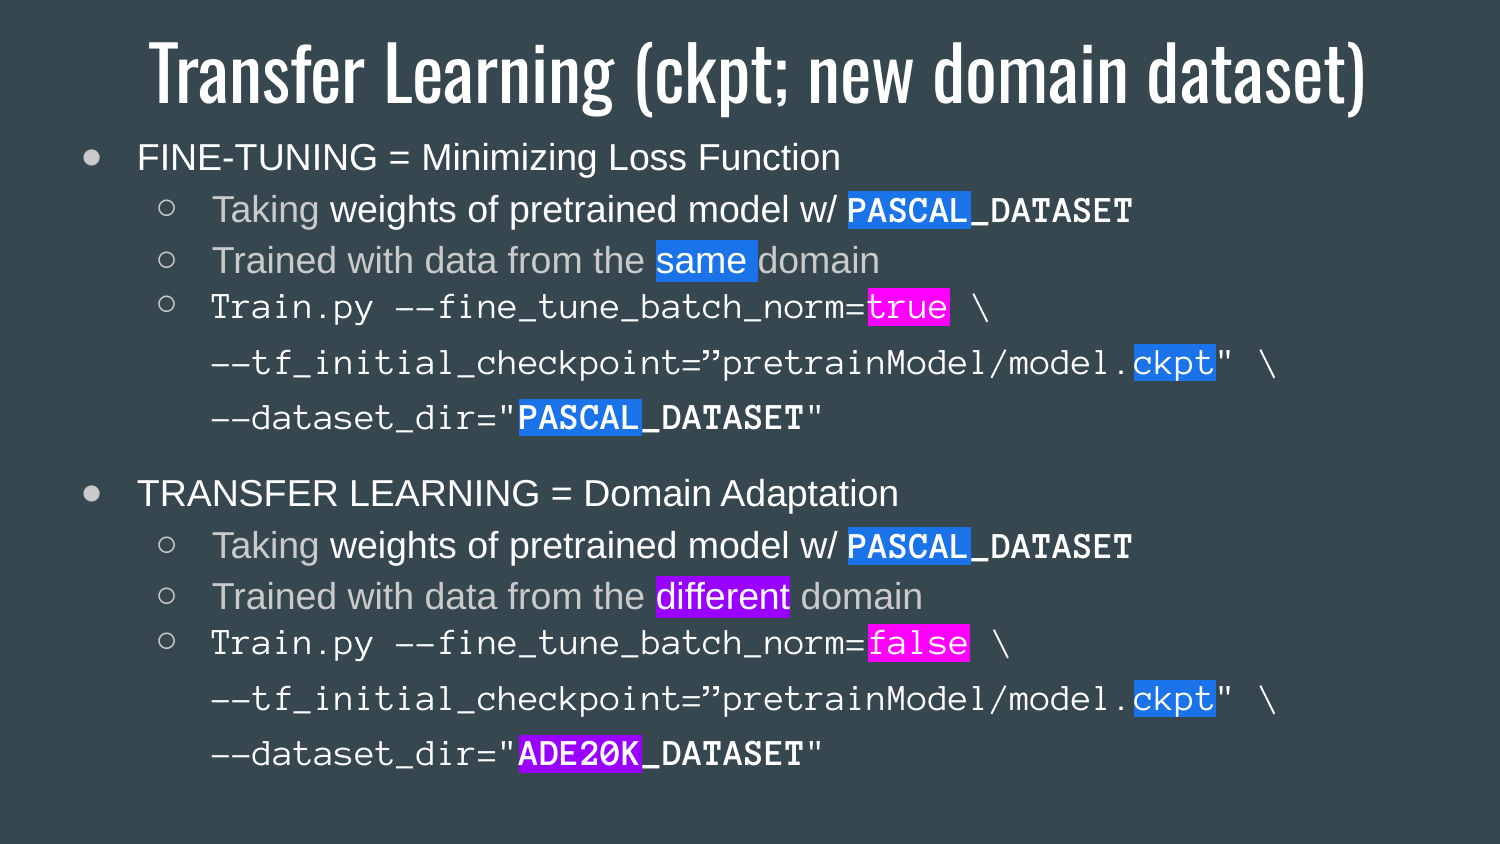

# Transfer Learning (ckpt; new domain dataset)
FINE-TUNING = Minimizing Loss Function
Taking weights of pretrained model w/ PASCAL_DATASET
Trained with data from the same domain
Train.py --fine_tune_batch_norm=true \
--tf_initial_checkpoint=”pretrainModel/model.ckpt" \
--dataset_dir="PASCAL_DATASET"
TRANSFER LEARNING = Domain Adaptation
Taking weights of pretrained model w/ PASCAL_DATASET
Trained with data from the different domain
Train.py --fine_tune_batch_norm=false \
--tf_initial_checkpoint=”pretrainModel/model.ckpt" \
--dataset_dir="ADE20K_DATASET"